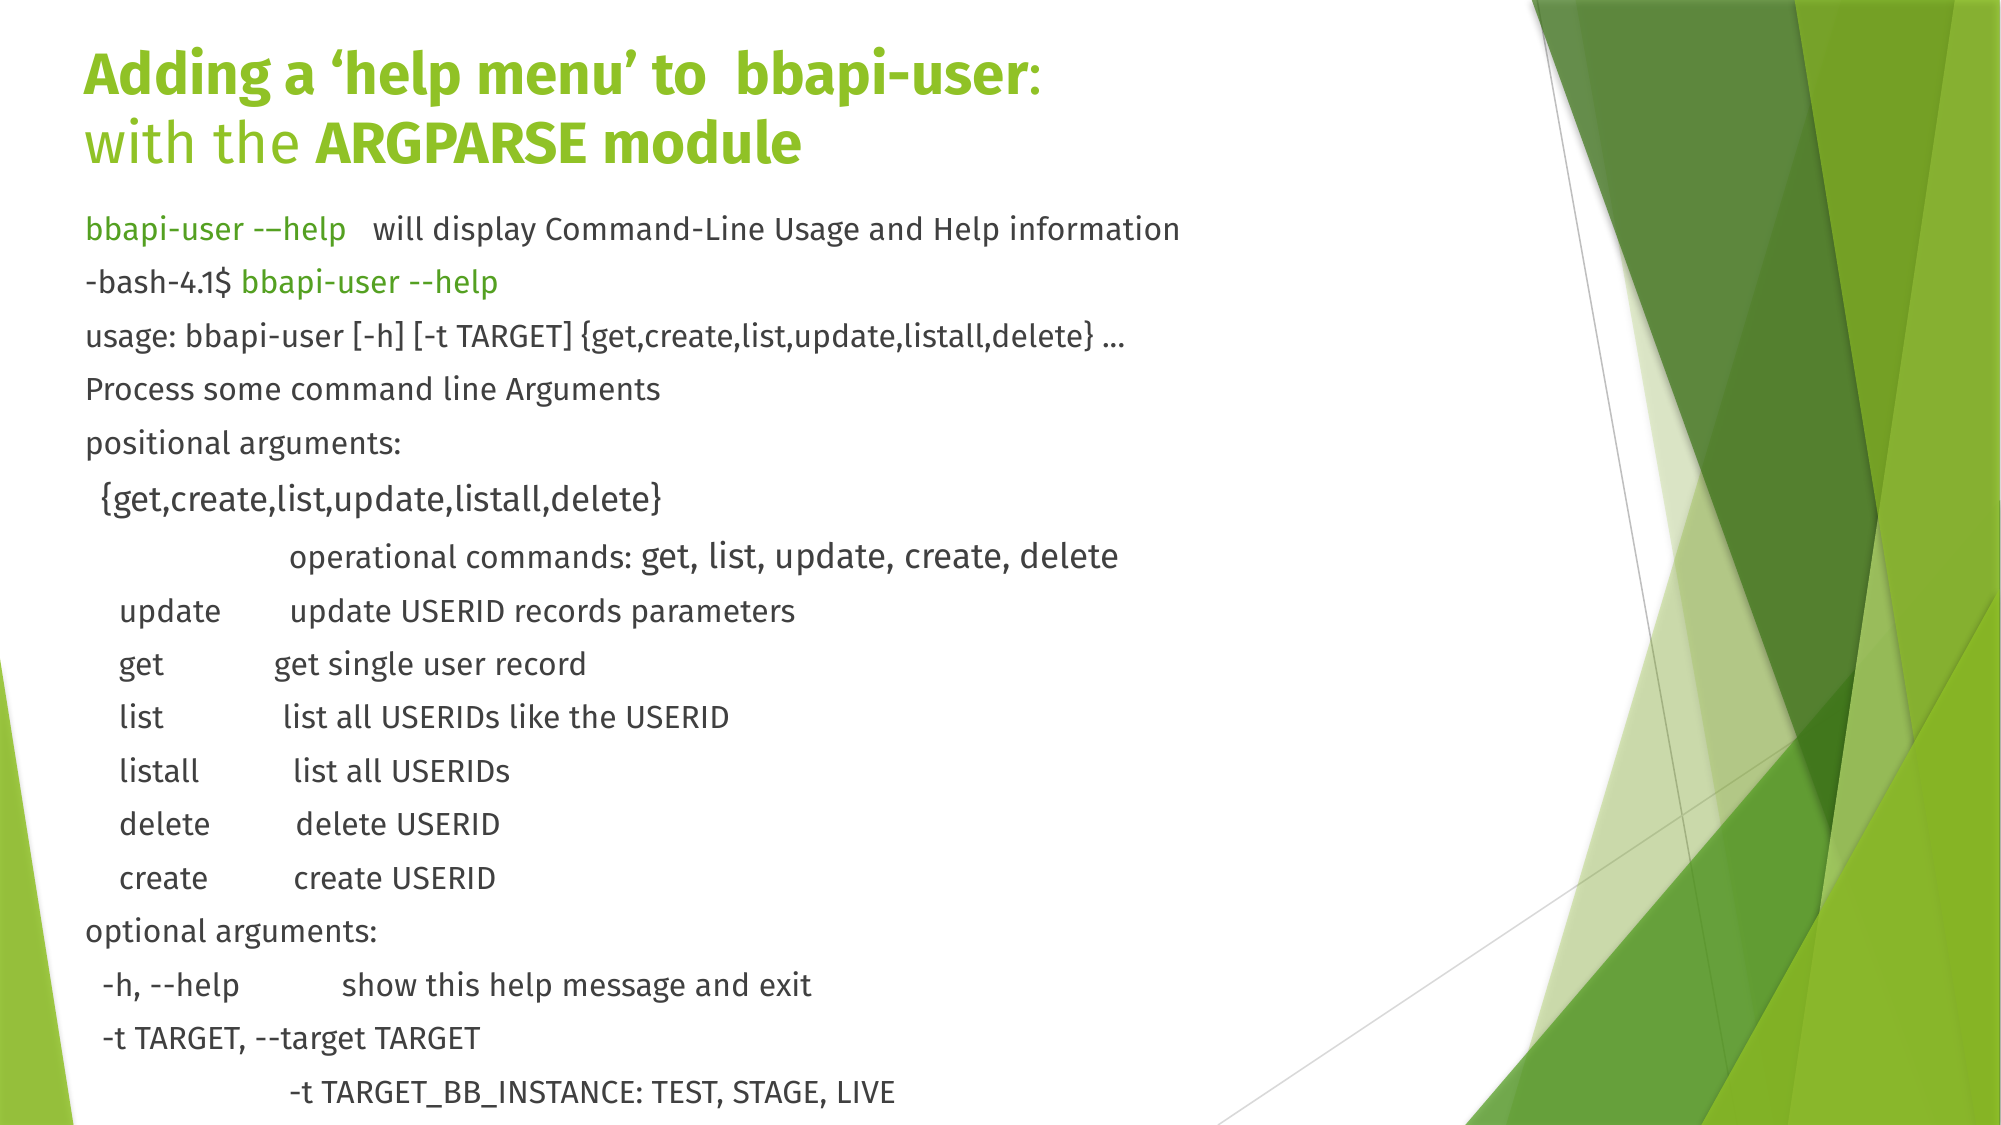

# Adding a ‘help menu’ to  bbapi-user: with the ARGPARSE module
bbapi-user -–help   will display Command-Line Usage and Help information
-bash-4.1$ bbapi-user --help
usage: bbapi-user [-h] [-t TARGET] {get,create,list,update,listall,delete} ...
Process some command line Arguments
positional arguments:
  {get,create,list,update,listall,delete}
                        operational commands: get, list, update, create, delete
    update        update USERID records parameters
    get             get single user record
    list              list all USERIDs like the USERID
    listall           list all USERIDs
    delete          delete USERID
    create          create USERID
optional arguments:
  -h, --help            show this help message and exit
  -t TARGET, --target TARGET
                        -t TARGET_BB_INSTANCE: TEST, STAGE, LIVE